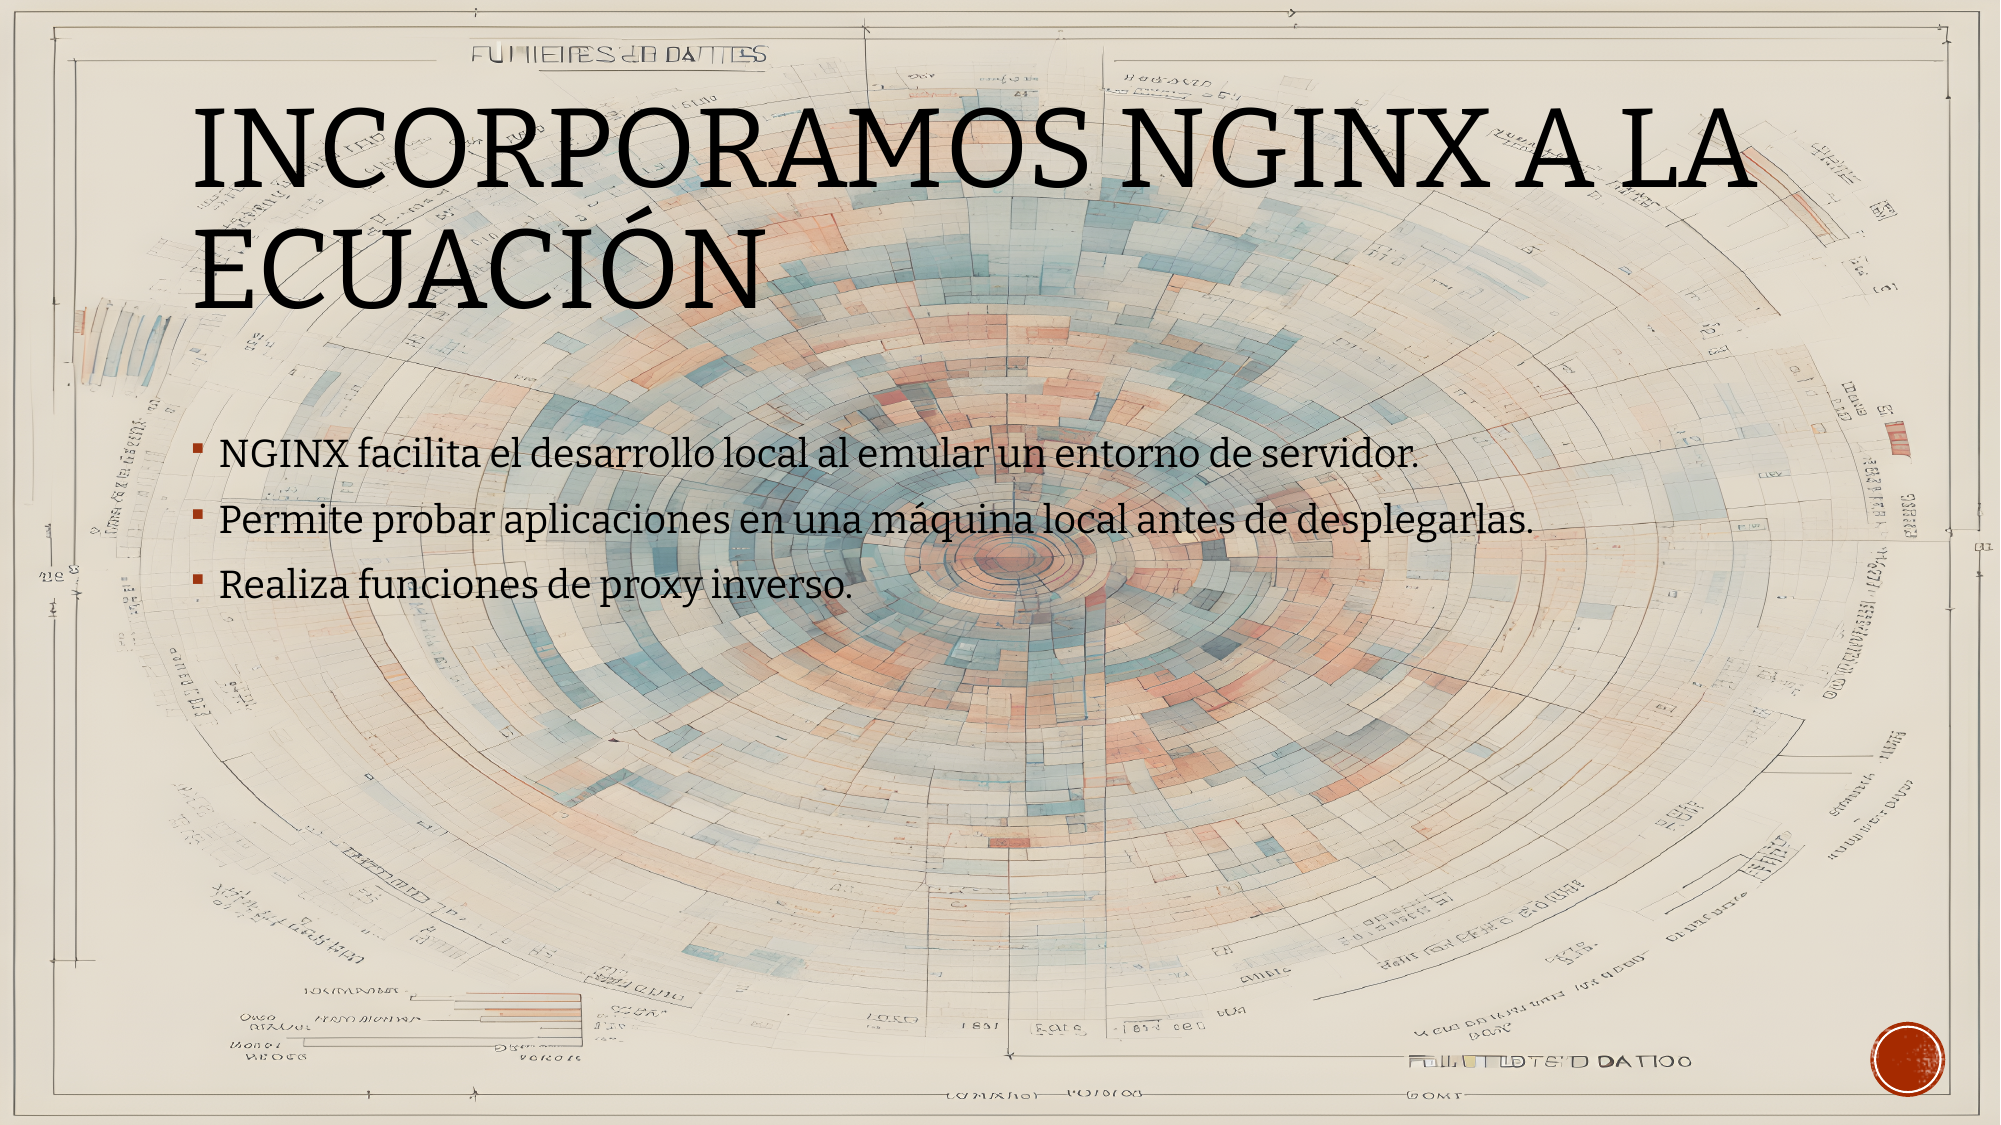

# INCORPORAMOS NGINX A LA ECUACIÓN
NGINX facilita el desarrollo local al emular un entorno de servidor.
Permite probar aplicaciones en una máquina local antes de desplegarlas.
Realiza funciones de proxy inverso.